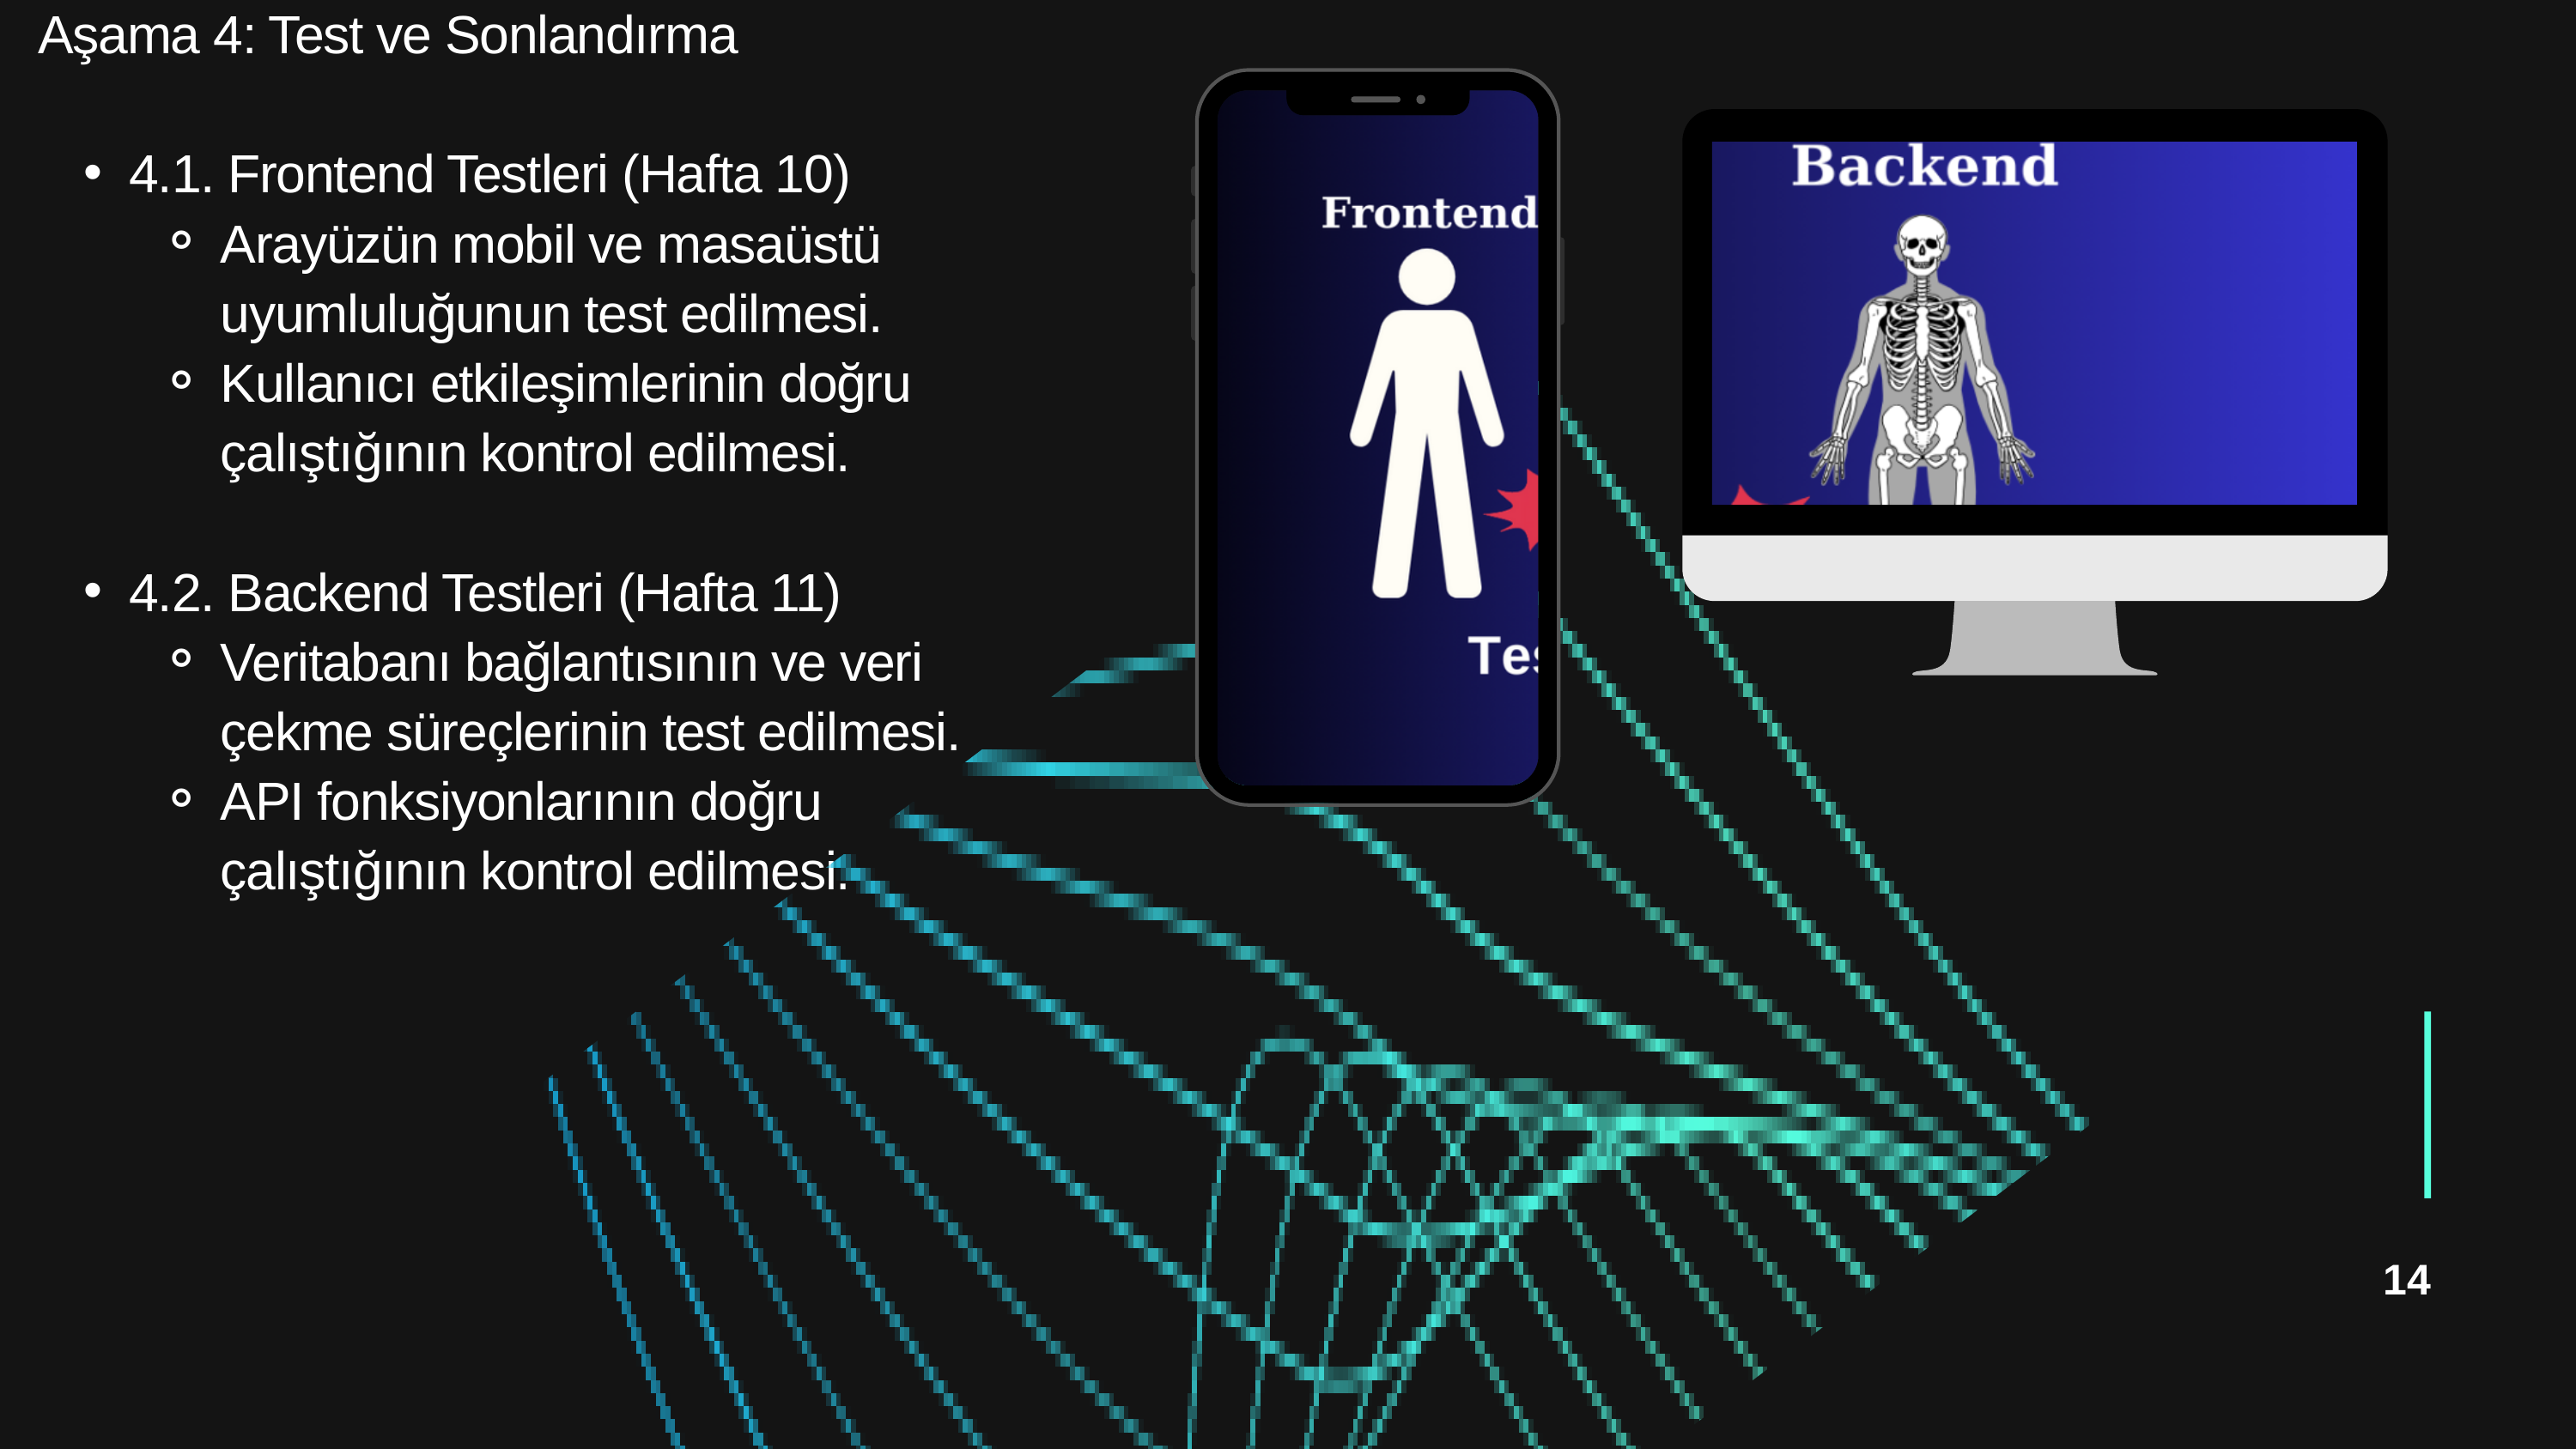

Aşama 4: Test ve Sonlandırma

4.1. Frontend Testleri (Hafta 10)
Arayüzün mobil ve masaüstü uyumluluğunun test edilmesi.
Kullanıcı etkileşimlerinin doğru çalıştığının kontrol edilmesi.

4.2. Backend Testleri (Hafta 11)
Veritabanı bağlantısının ve veri çekme süreçlerinin test edilmesi.
API fonksiyonlarının doğru çalıştığının kontrol edilmesi.

14